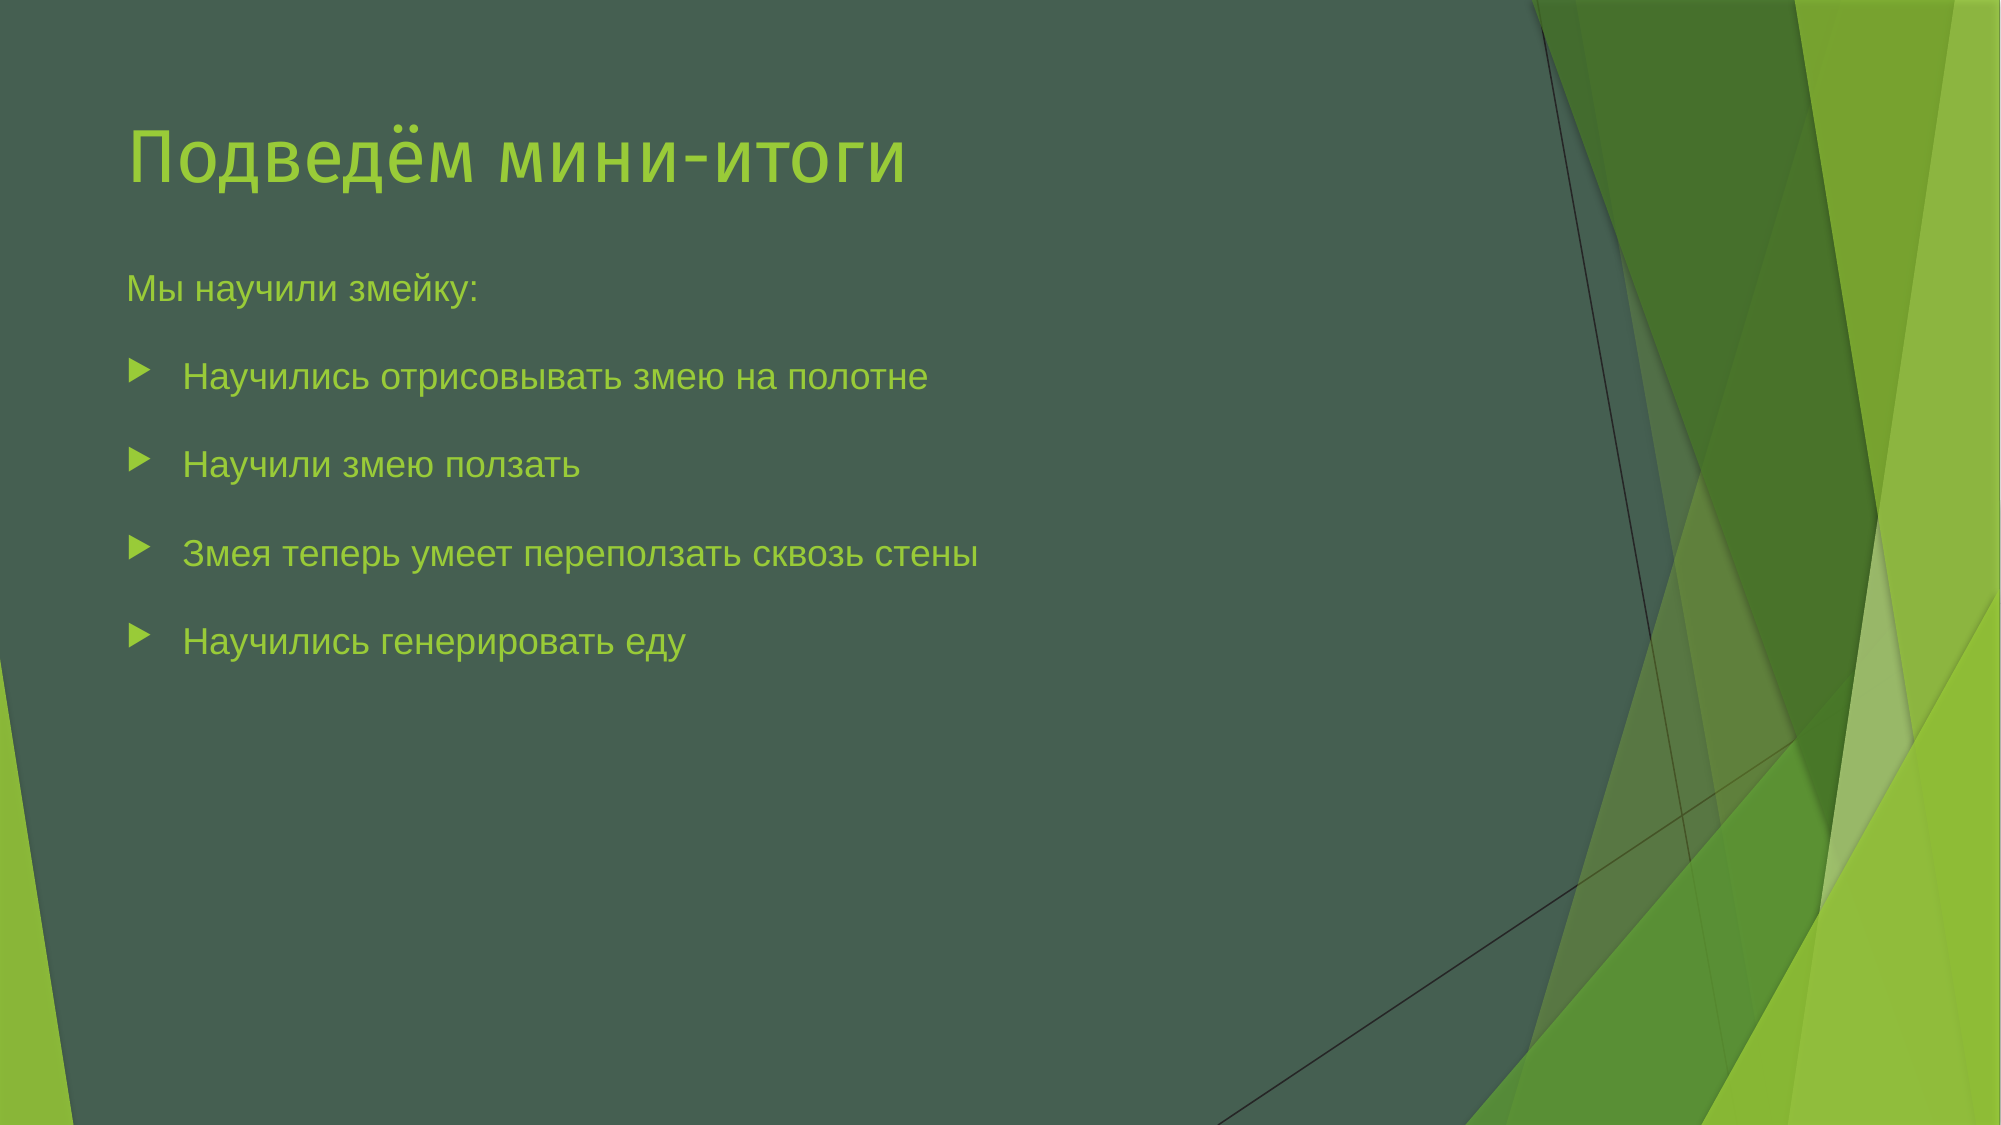

# Подведём мини-итоги
Мы научили змейку:
Научились отрисовывать змею на полотне
Научили змею ползать
Змея теперь умеет переползать сквозь стены
Научились генерировать еду